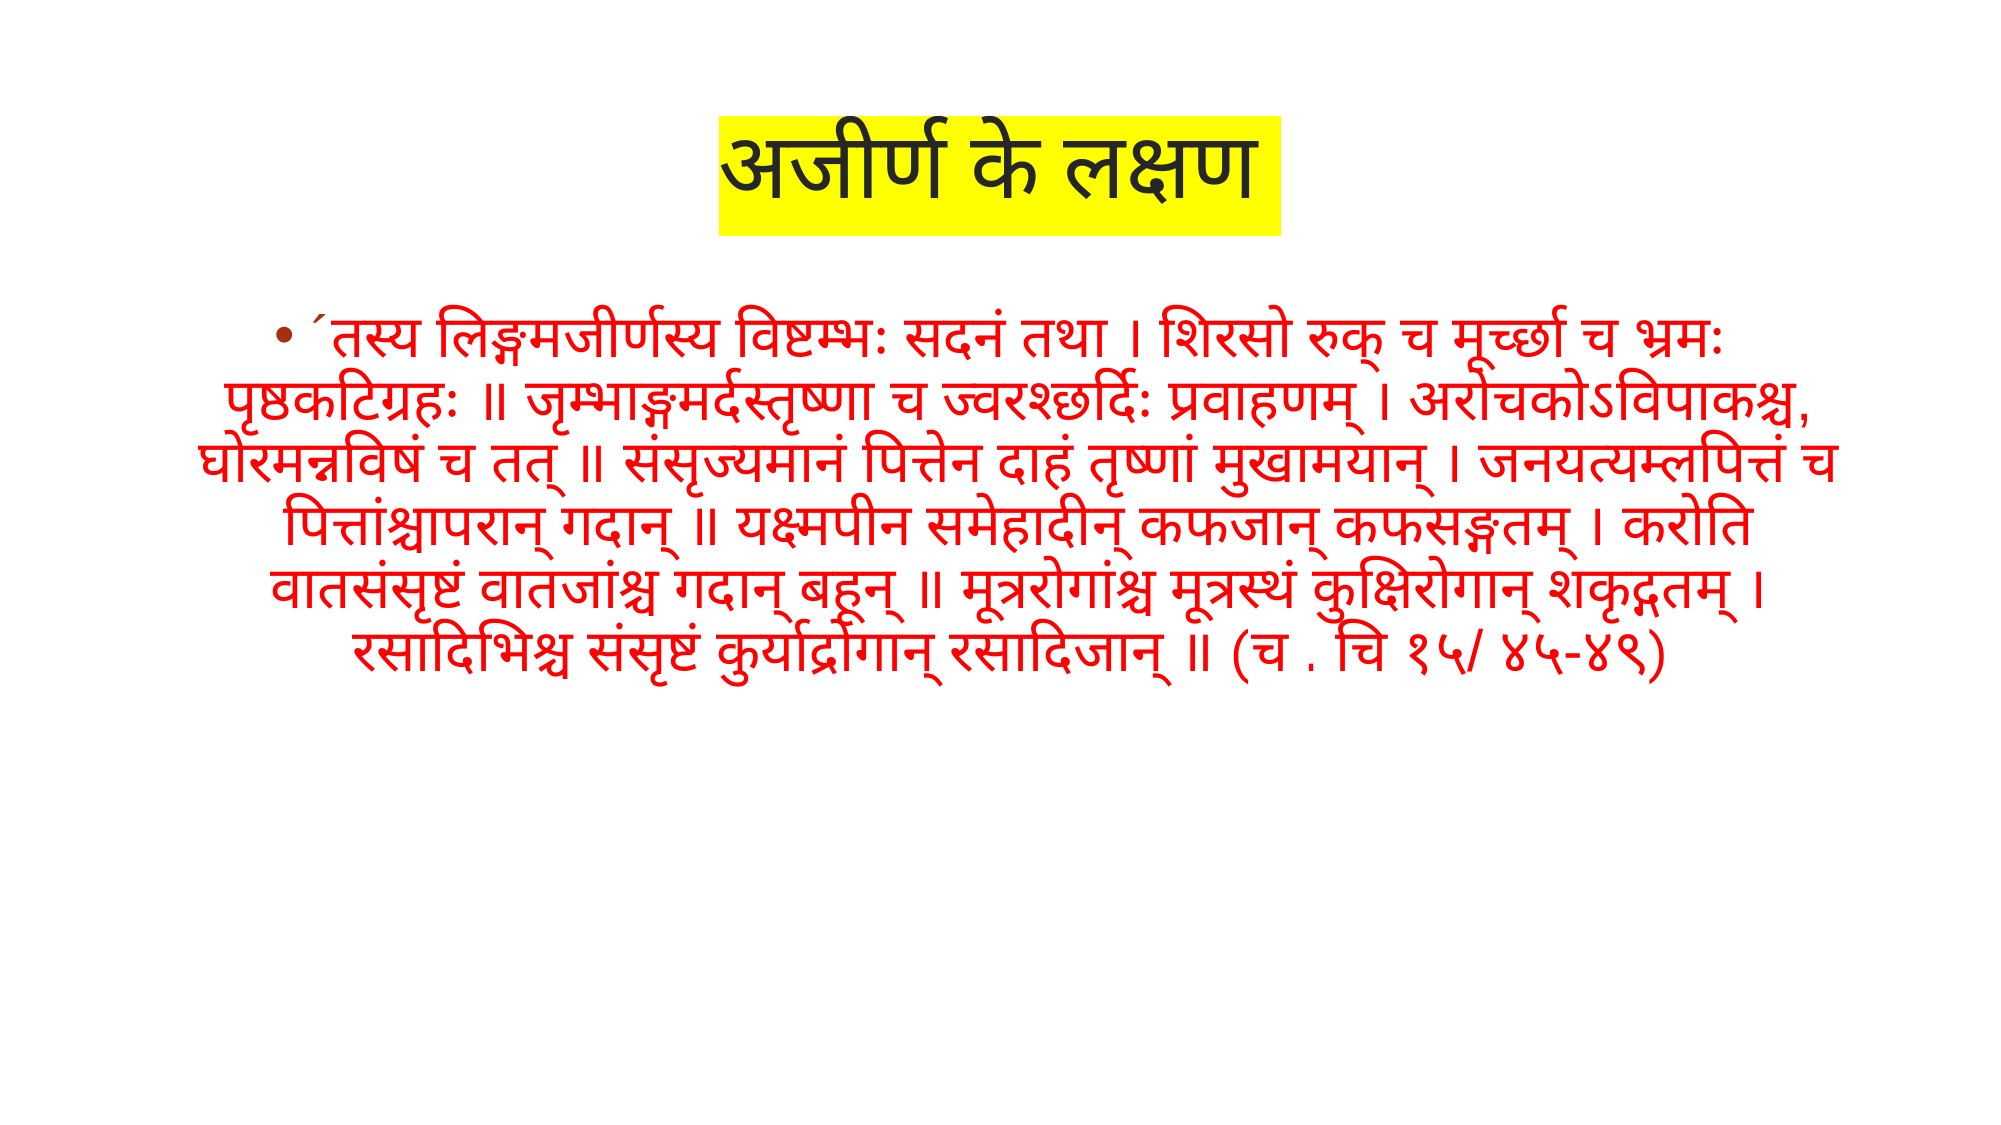

# अजीर्ण के लक्षण
´तस्य लिङ्गमजीर्णस्य विष्टम्भः सदनं तथा । शिरसो रुक् च मूर्च्छा च भ्रमः पृष्ठकटिग्रहः ॥ जृम्भाङ्गमर्दस्तृष्णा च ज्वरश्छर्दिः प्रवाहणम् । अरोचकोऽविपाकश्च, घोरमन्नविषं च तत् ॥ संसृज्यमानं पित्तेन दाहं तृष्णां मुखामयान् । जनयत्यम्लपित्तं च पित्तांश्चापरान् गदान् ॥ यक्ष्मपीन समेहादीन् कफजान् कफसङ्गतम् । करोति वातसंसृष्टं वातजांश्च गदान् बहून् ॥ मूत्ररोगांश्च मूत्रस्थं कुक्षिरोगान् शकृद्गतम् । रसादिभिश्च संसृष्टं कुर्याद्रोगान् रसादिजान् ॥ (च . चि १५/ ४५-४९)